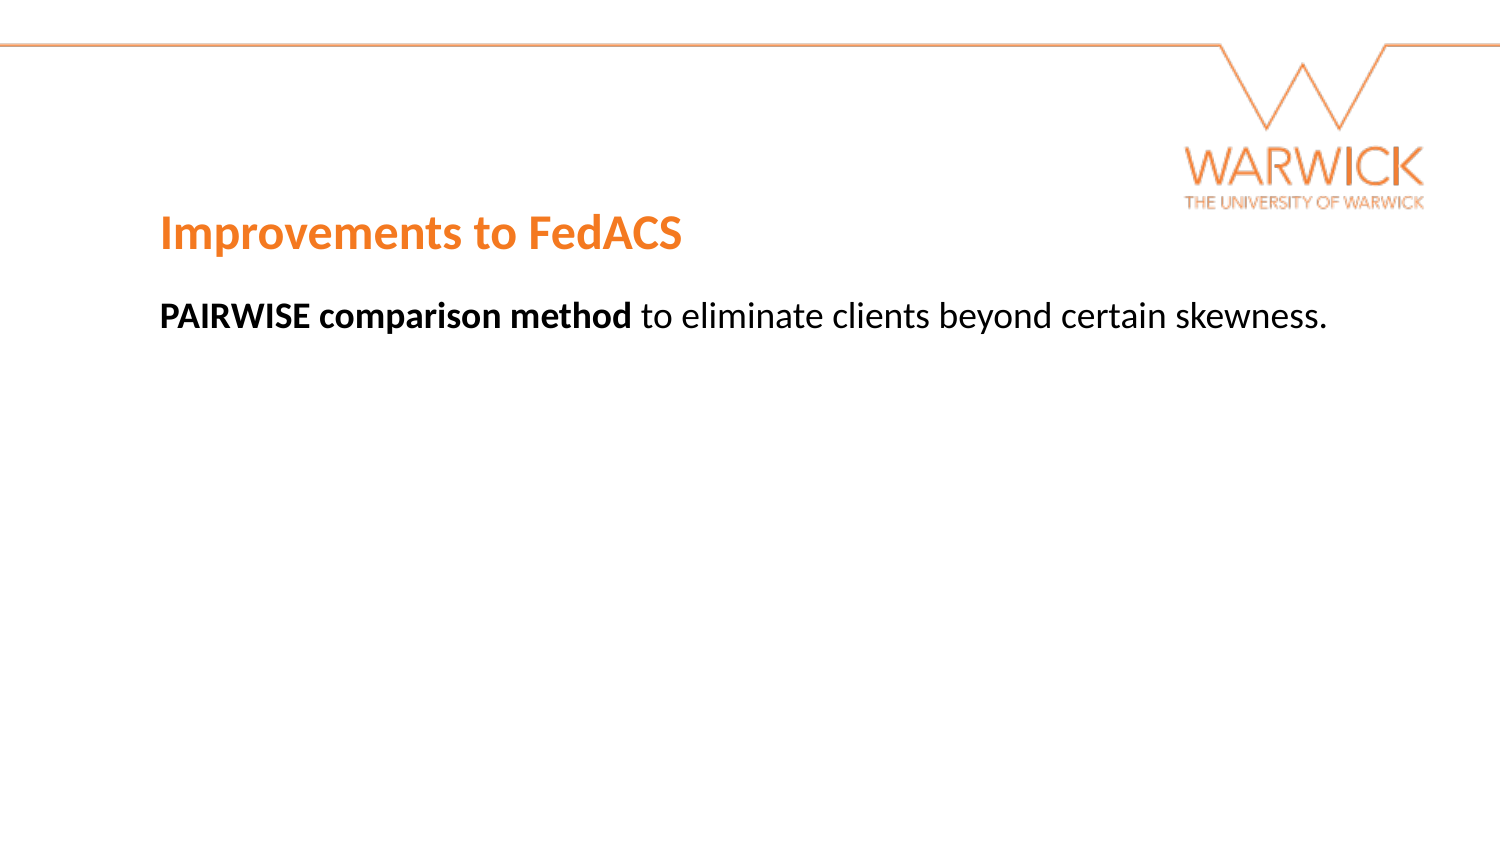

Improvements to FedACS

PAIRWISE comparison method to eliminate clients beyond certain skewness.